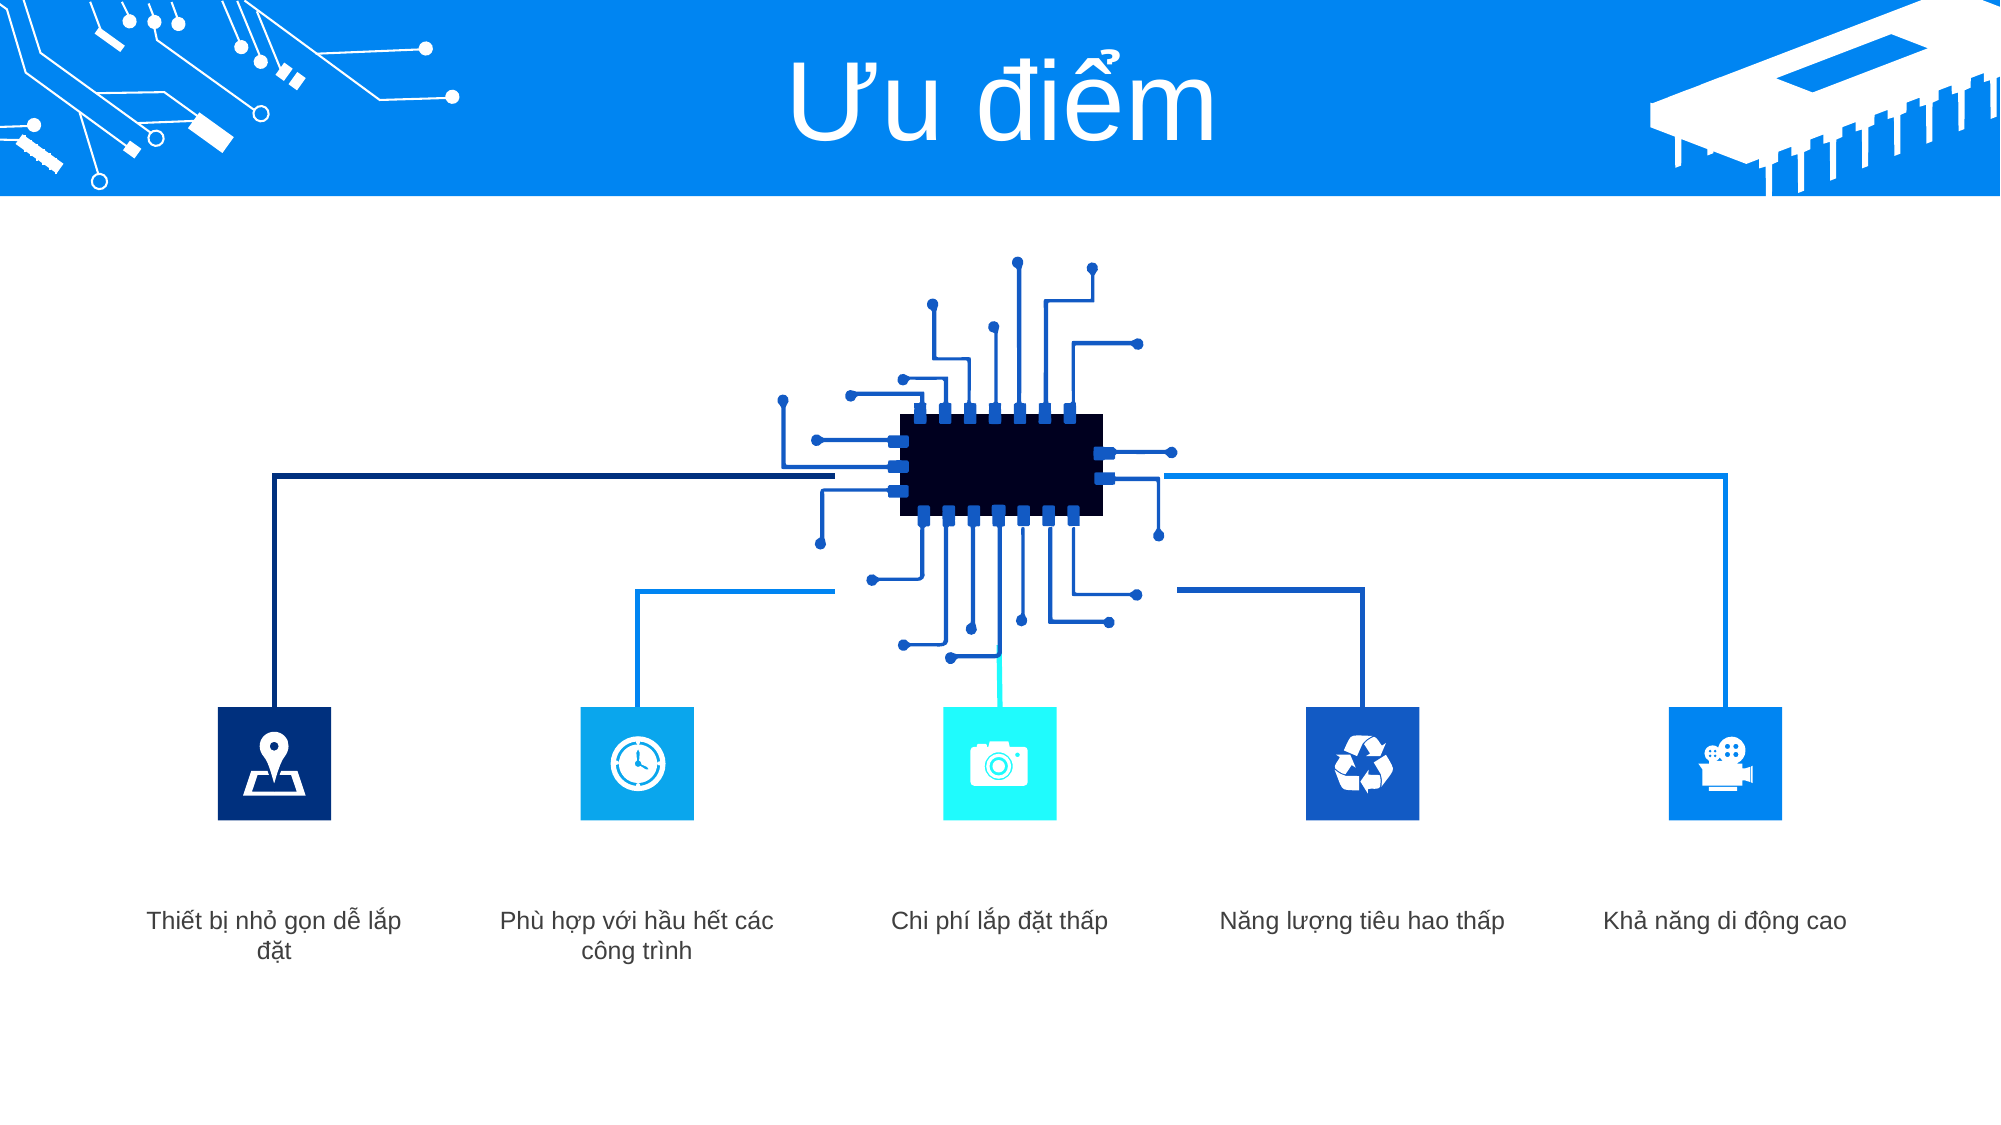

Ưu điểm

Chi phí lắp đặt thấp
Thiết bị nhỏ gọn dễ lắp đặt
Phù hợp với hầu hết các công trình
Năng lượng tiêu hao thấp
Khả năng di động cao